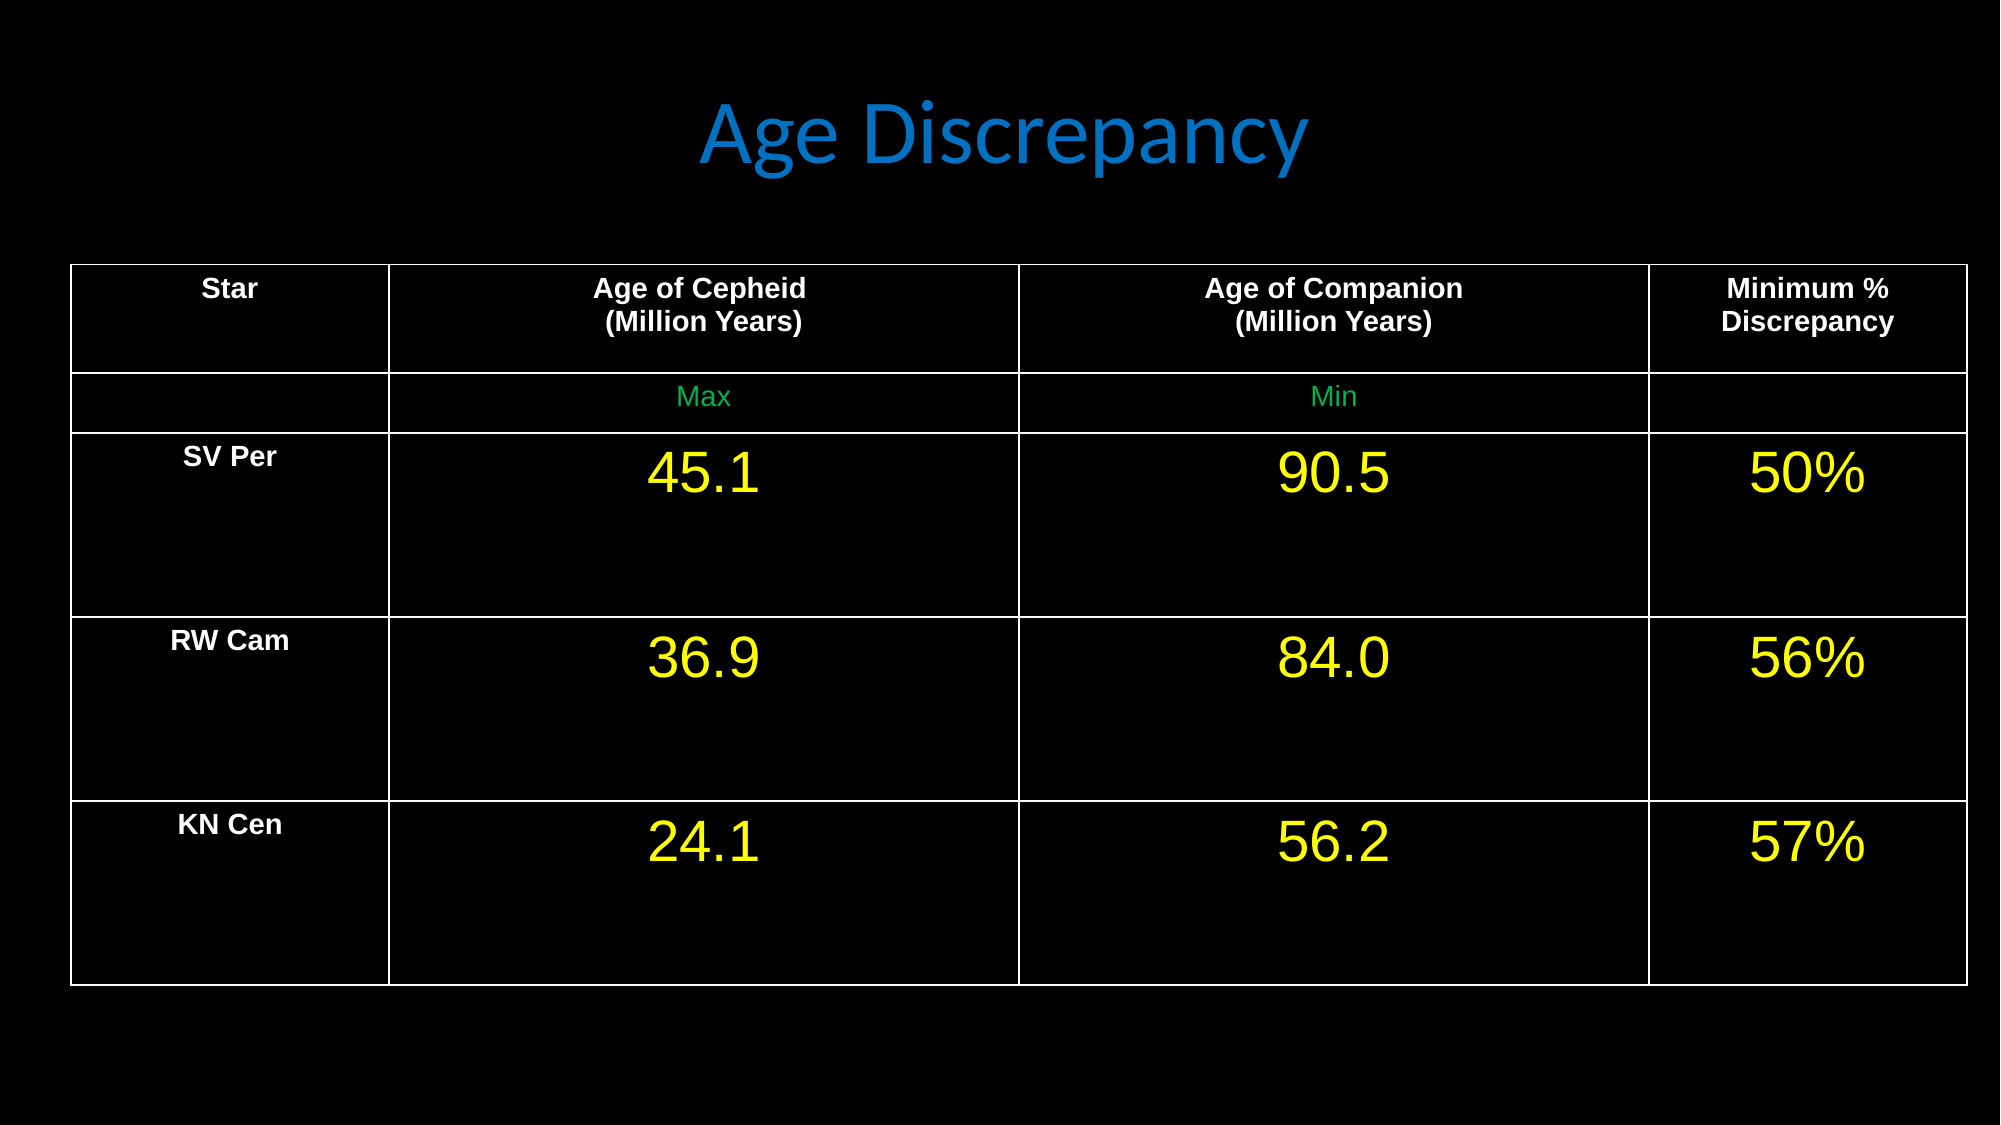

# Age Discrepancy
| Star | Age of Cepheid (Million Years) | Age of Companion (Million Years) | Minimum % Discrepancy |
| --- | --- | --- | --- |
|  | Max | Min |  |
| SV Per | 45.1 | 90.5 | 50% |
| RW Cam | 36.9 | 84.0 | 56% |
| KN Cen | 24.1 | 56.2 | 57% |